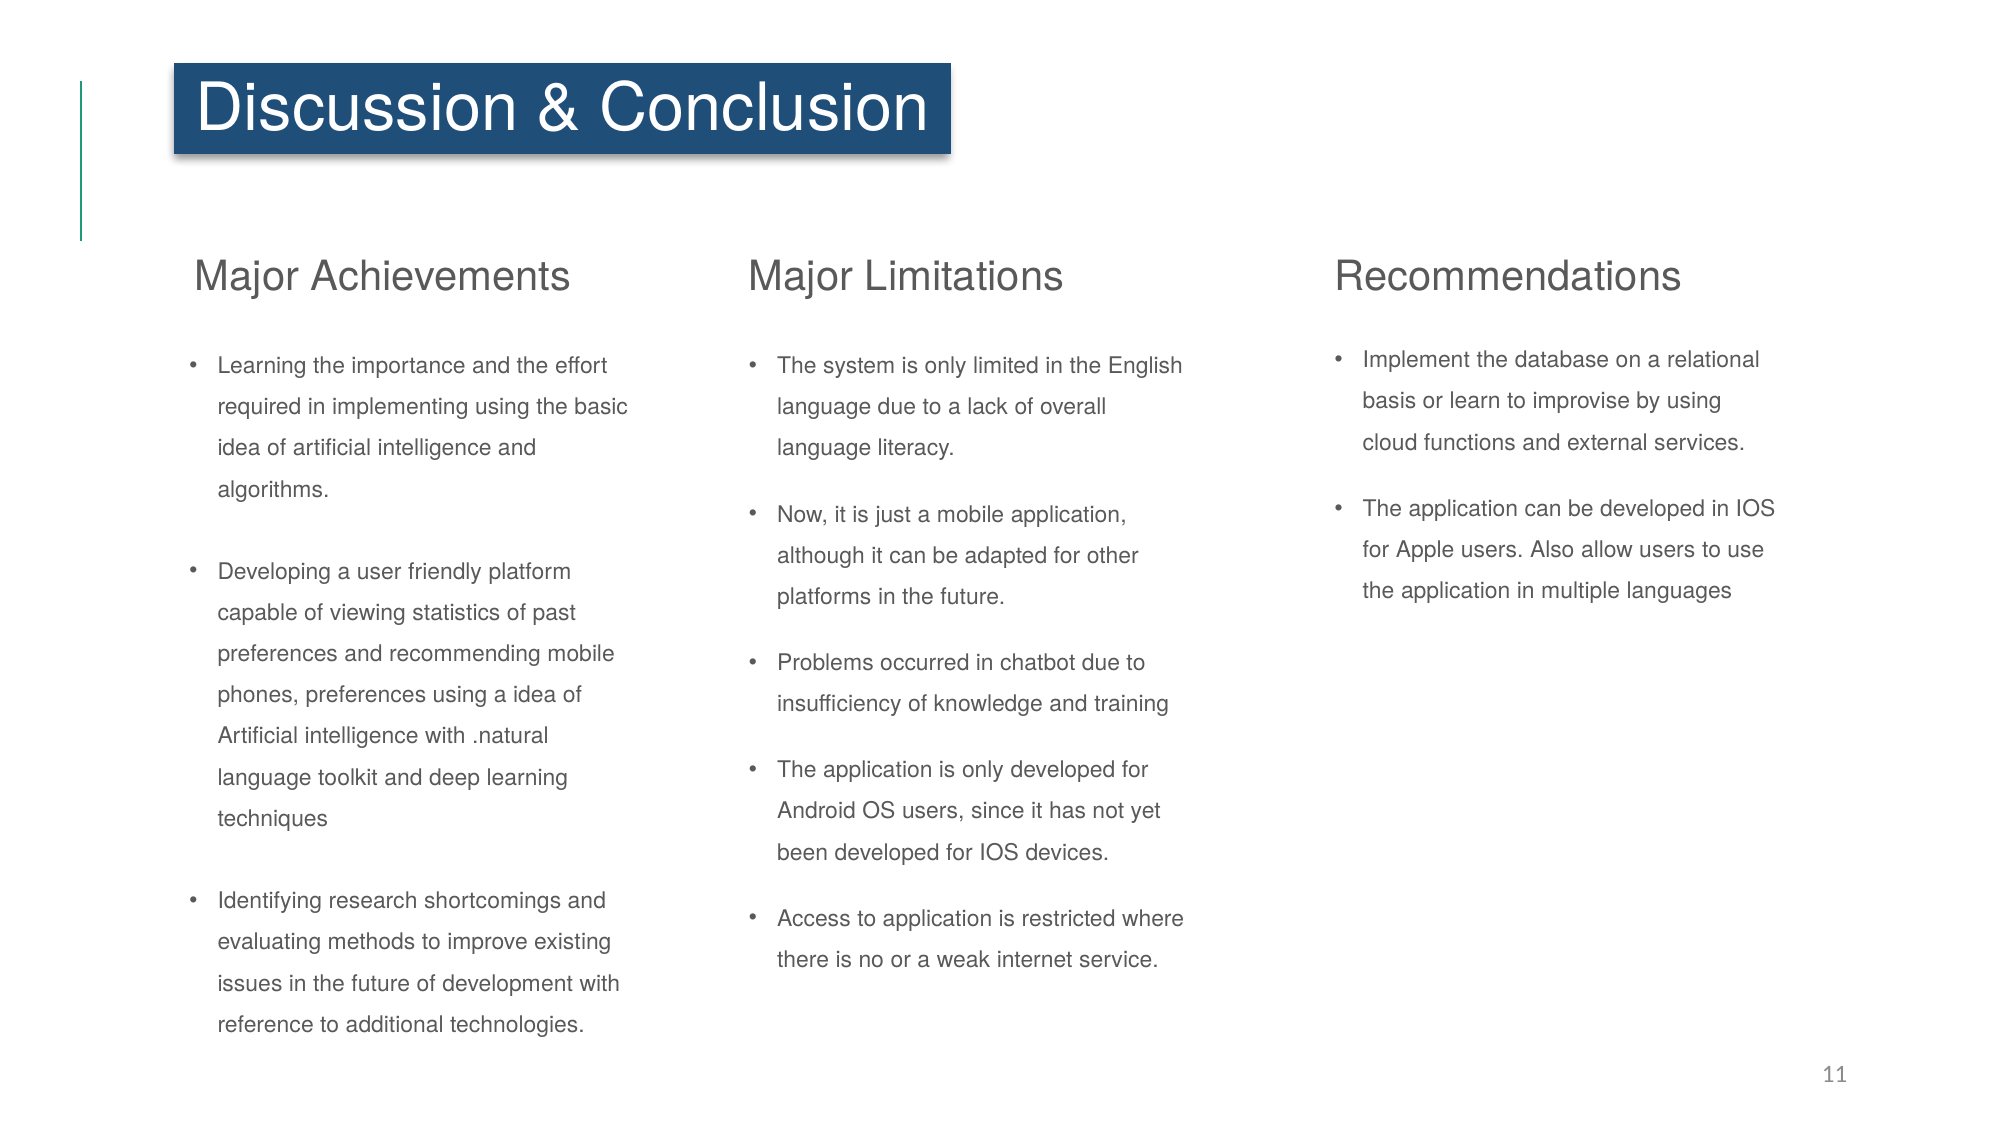

# Discussion & Conclusion
Major Achievements
Major Limitations
Recommendations
Implement the database on a relational basis or learn to improvise by using cloud functions and external services.
The application can be developed in IOS for Apple users. Also allow users to use the application in multiple languages
Learning the importance and the effort required in implementing using the basic idea of artificial intelligence and algorithms.

Developing a user friendly platform capable of viewing statistics of past preferences and recommending mobile phones, preferences using a idea of Artificial intelligence with .natural language toolkit and deep learning techniques

Identifying research shortcomings and evaluating methods to improve existing issues in the future of development with reference to additional technologies.
The system is only limited in the English language due to a lack of overall language literacy.
Now, it is just a mobile application, although it can be adapted for other platforms in the future.
Problems occurred in chatbot due to insufficiency of knowledge and training
The application is only developed for Android OS users, since it has not yet been developed for IOS devices.
Access to application is restricted where there is no or a weak internet service.
11